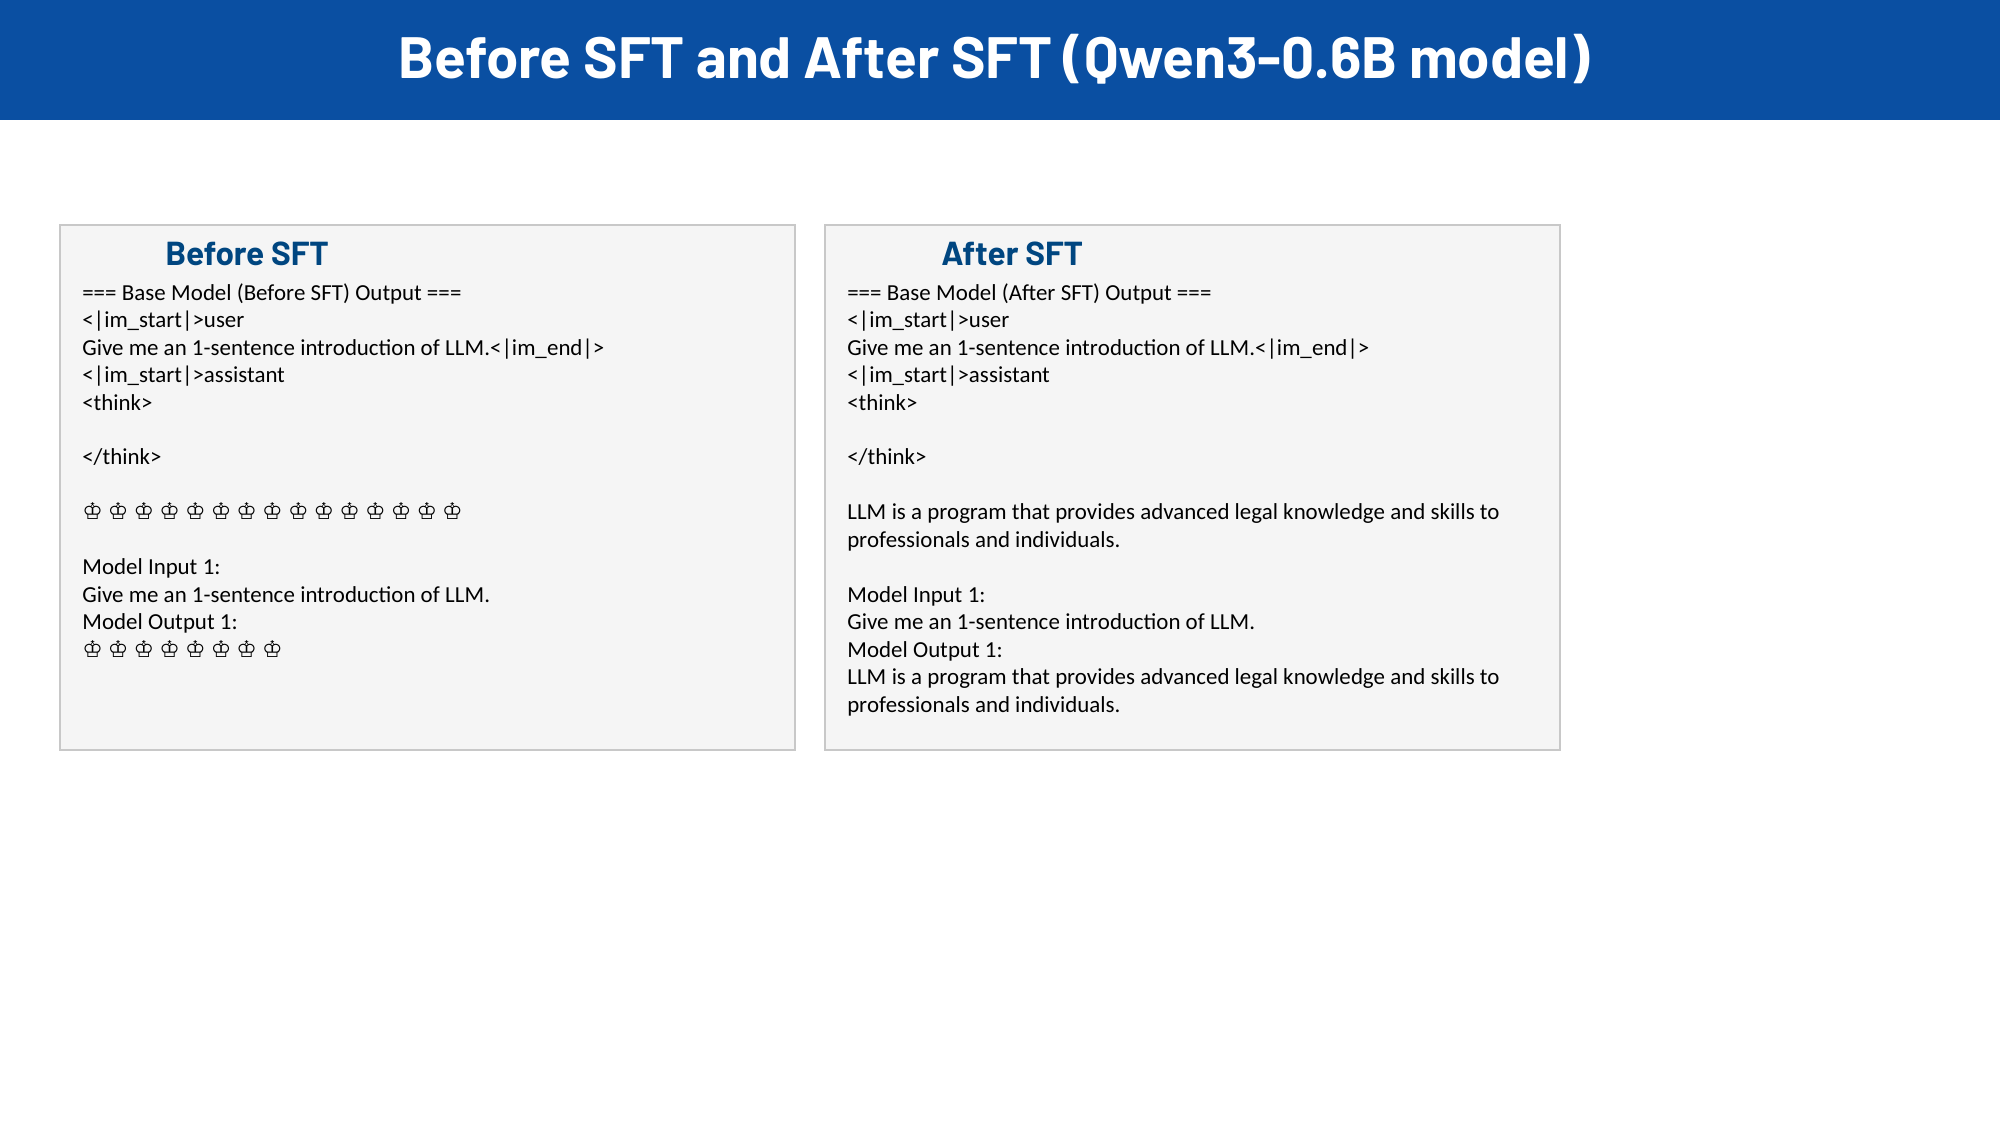

# Before SFT and After SFT (Qwen3-0.6B model)

Before SFT

After SFT
=== Base Model (Before SFT) Output ===
<|im_start|>user
Give me an 1-sentence introduction of LLM.<|im_end|>
<|im_start|>assistant
<think>

</think>

♔ ♔ ♔ ♔ ♔ ♔ ♔ ♔ ♔ ♔ ♔ ♔ ♔ ♔ ♔

Model Input 1:
Give me an 1-sentence introduction of LLM.
Model Output 1:
♔ ♔ ♔ ♔ ♔ ♔ ♔ ♔
=== Base Model (After SFT) Output ===
<|im_start|>user
Give me an 1-sentence introduction of LLM.<|im_end|>
<|im_start|>assistant
<think>

</think>

LLM is a program that provides advanced legal knowledge and skills to professionals and individuals.

Model Input 1:
Give me an 1-sentence introduction of LLM.
Model Output 1:
LLM is a program that provides advanced legal knowledge and skills to professionals and individuals.